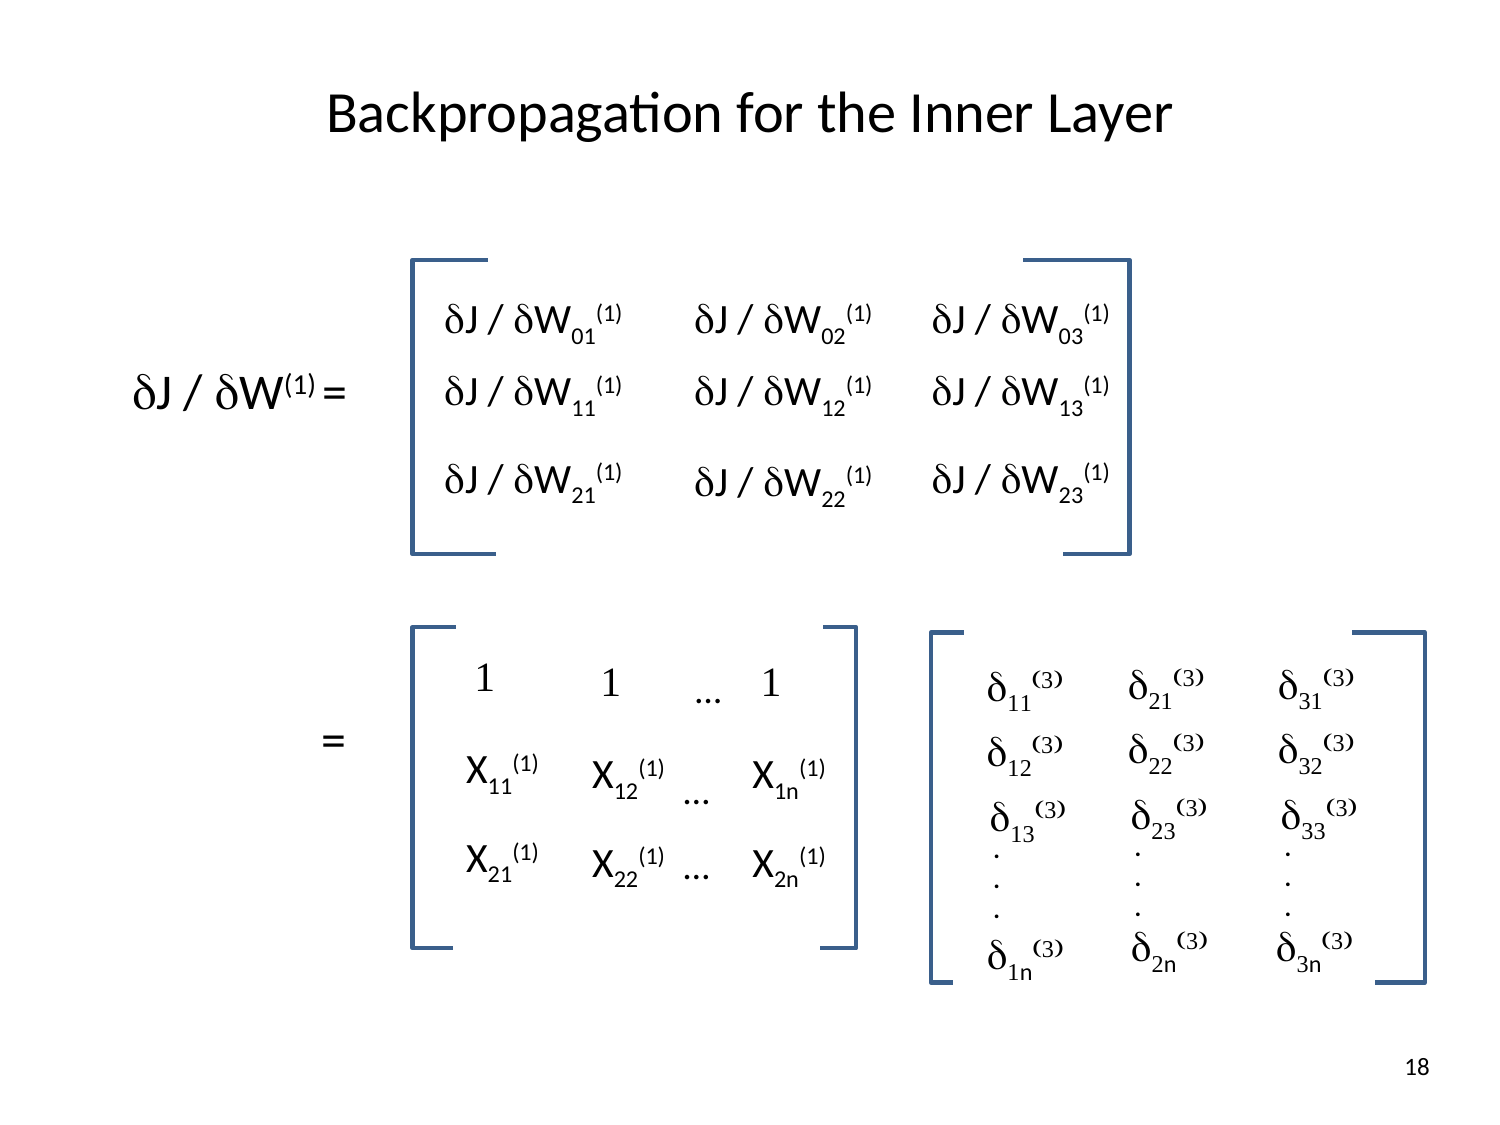

# Backpropagation for the Inner Layer

δJ / δW01(1)
δJ / δW02(1)
δJ / δW03(1)
δJ / δW(1) =
δJ / δW11(1)
δJ / δW12(1)
δJ / δW13(1)
δJ / δW21(1)
δJ / δW23(1)
δJ / δW22(1)

1
1
1
δ21(3)
δ31(3)
δ11(3)
…
 =
δ22(3)
δ32(3)
δ12(3)
X11(1)
X12(1)
X1n(1)
…
δ23(3)

δ33(3)

δ13(3)

X21(1)
.
.
.
.
.
.
.
.
.
X22(1)
X2n(1)
…
δ2n(3)
δ3n(3)
δ1n(3)

18